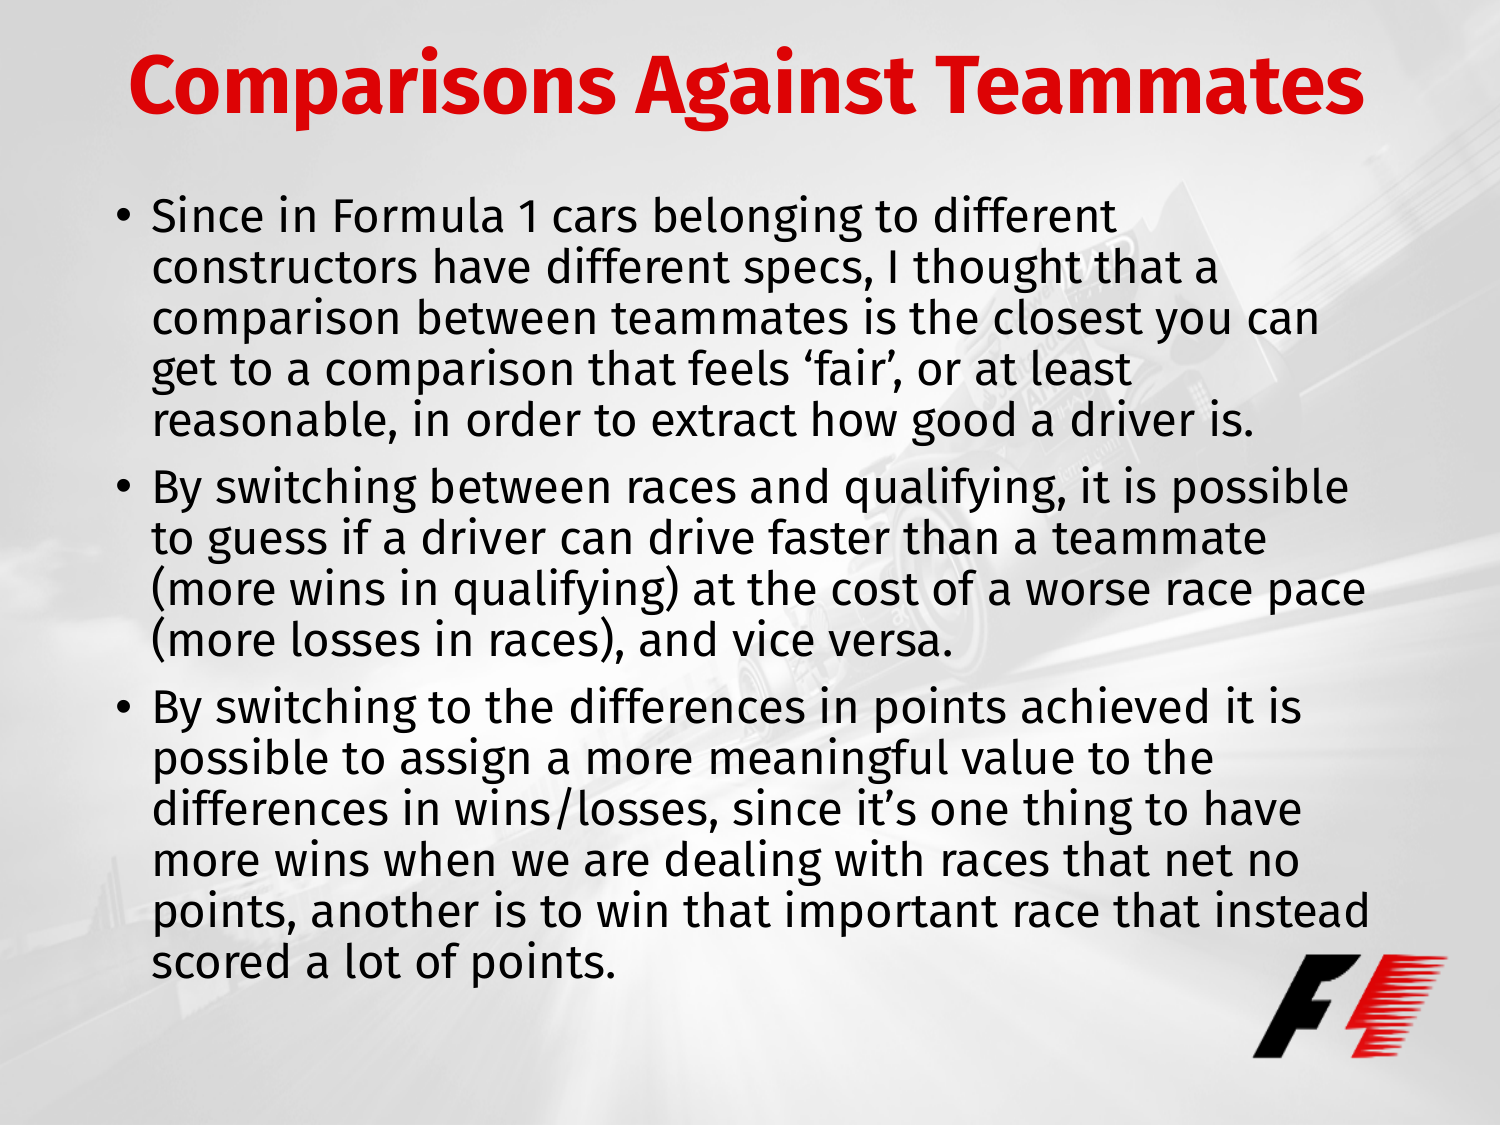

# Comparisons Against Teammates
Since in Formula 1 cars belonging to different constructors have different specs, I thought that a comparison between teammates is the closest you can get to a comparison that feels ‘fair’, or at least reasonable, in order to extract how good a driver is.
By switching between races and qualifying, it is possible to guess if a driver can drive faster than a teammate (more wins in qualifying) at the cost of a worse race pace (more losses in races), and vice versa.
By switching to the differences in points achieved it is possible to assign a more meaningful value to the differences in wins/losses, since it’s one thing to have more wins when we are dealing with races that net no points, another is to win that important race that instead scored a lot of points.